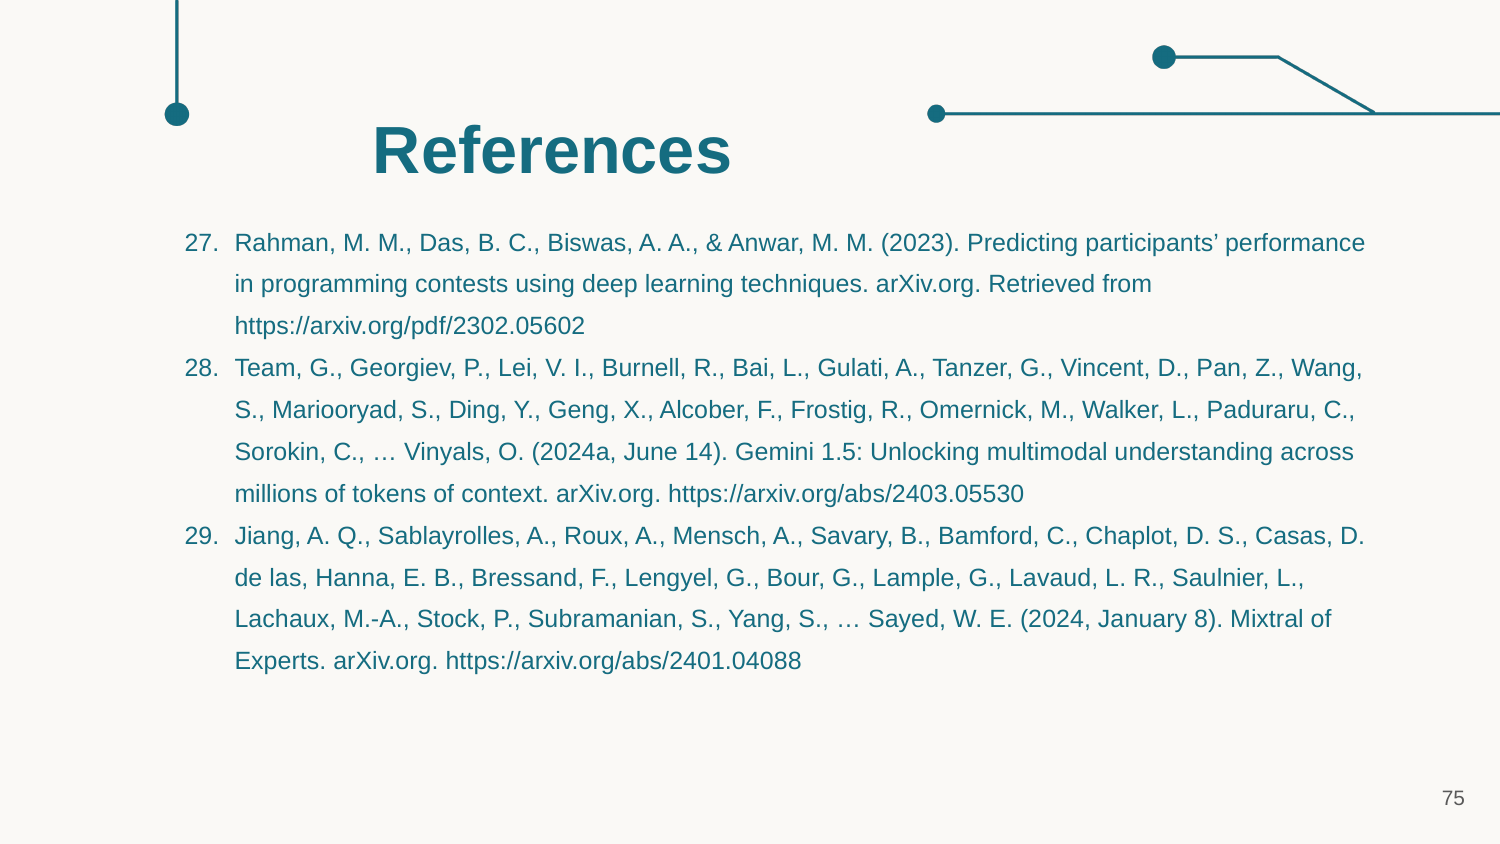

References
Rahman, M. M., Das, B. C., Biswas, A. A., & Anwar, M. M. (2023). Predicting participants’ performance in programming contests using deep learning techniques. arXiv.org. Retrieved from https://arxiv.org/pdf/2302.05602
Team, G., Georgiev, P., Lei, V. I., Burnell, R., Bai, L., Gulati, A., Tanzer, G., Vincent, D., Pan, Z., Wang, S., Mariooryad, S., Ding, Y., Geng, X., Alcober, F., Frostig, R., Omernick, M., Walker, L., Paduraru, C., Sorokin, C., … Vinyals, O. (2024a, June 14). Gemini 1.5: Unlocking multimodal understanding across millions of tokens of context. arXiv.org. https://arxiv.org/abs/2403.05530
Jiang, A. Q., Sablayrolles, A., Roux, A., Mensch, A., Savary, B., Bamford, C., Chaplot, D. S., Casas, D. de las, Hanna, E. B., Bressand, F., Lengyel, G., Bour, G., Lample, G., Lavaud, L. R., Saulnier, L., Lachaux, M.-A., Stock, P., Subramanian, S., Yang, S., … Sayed, W. E. (2024, January 8). Mixtral of Experts. arXiv.org. https://arxiv.org/abs/2401.04088
75